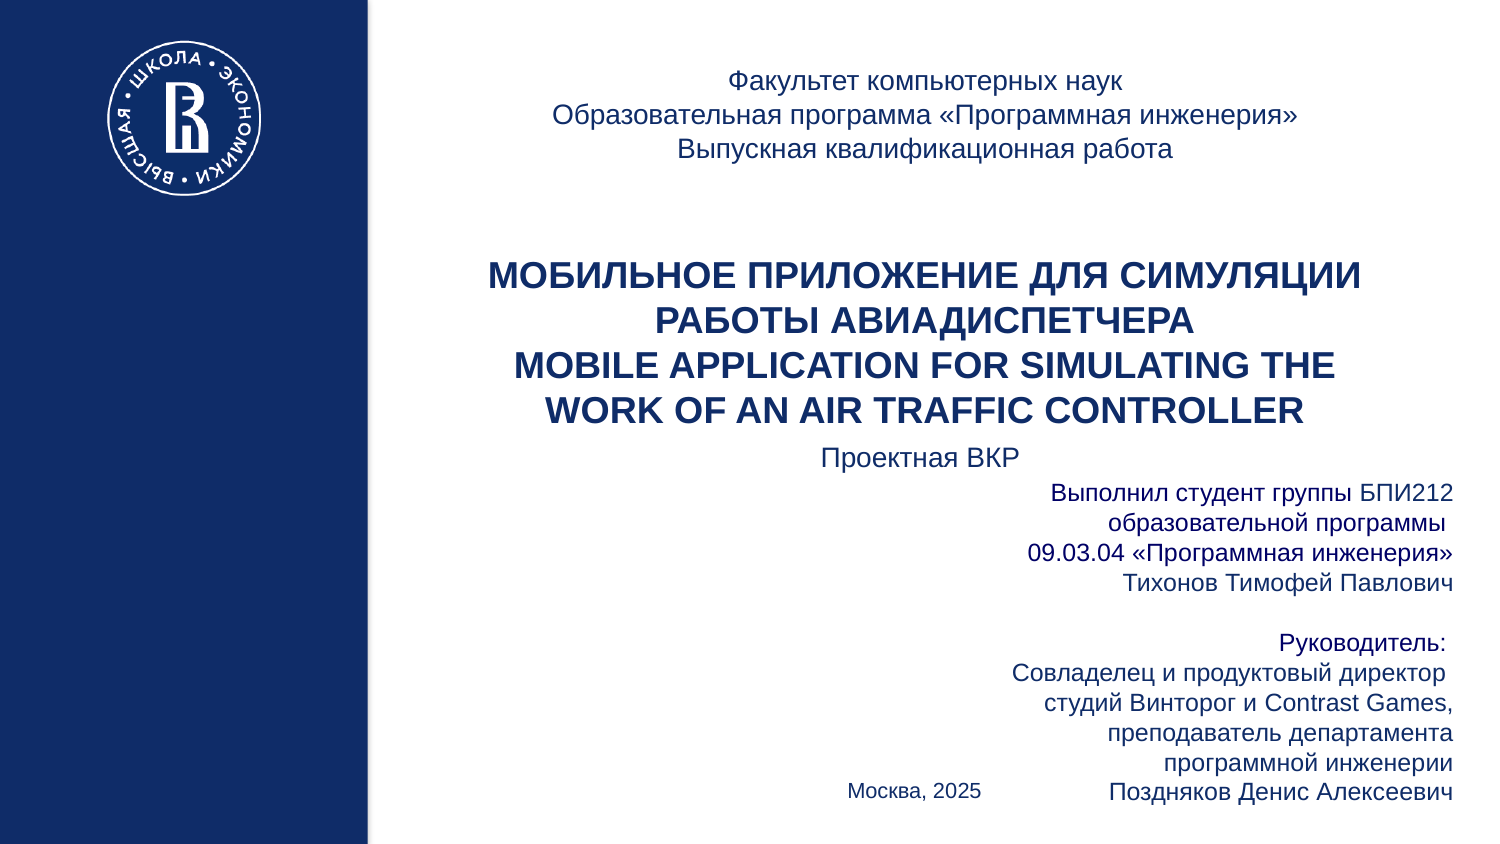

Факультет компьютерных наук
Образовательная программа «Программная инженерия»
Выпускная квалификационная работа

Мобильное приложение для симуляции работы авиадиспетчера
Mobile Application for Simulating the Work of an Air Traffic Controller
Проектная ВКР
Выполнил студент группы БПИ212
образовательной программы
09.03.04 «Программная инженерия»
Тихонов Тимофей Павлович

Руководитель:
Совладелец и продуктовый директор
студий Винторог и Contrast Games,
преподаватель департамента программной инженерии
Поздняков Денис Алексеевич

Москва, 2025